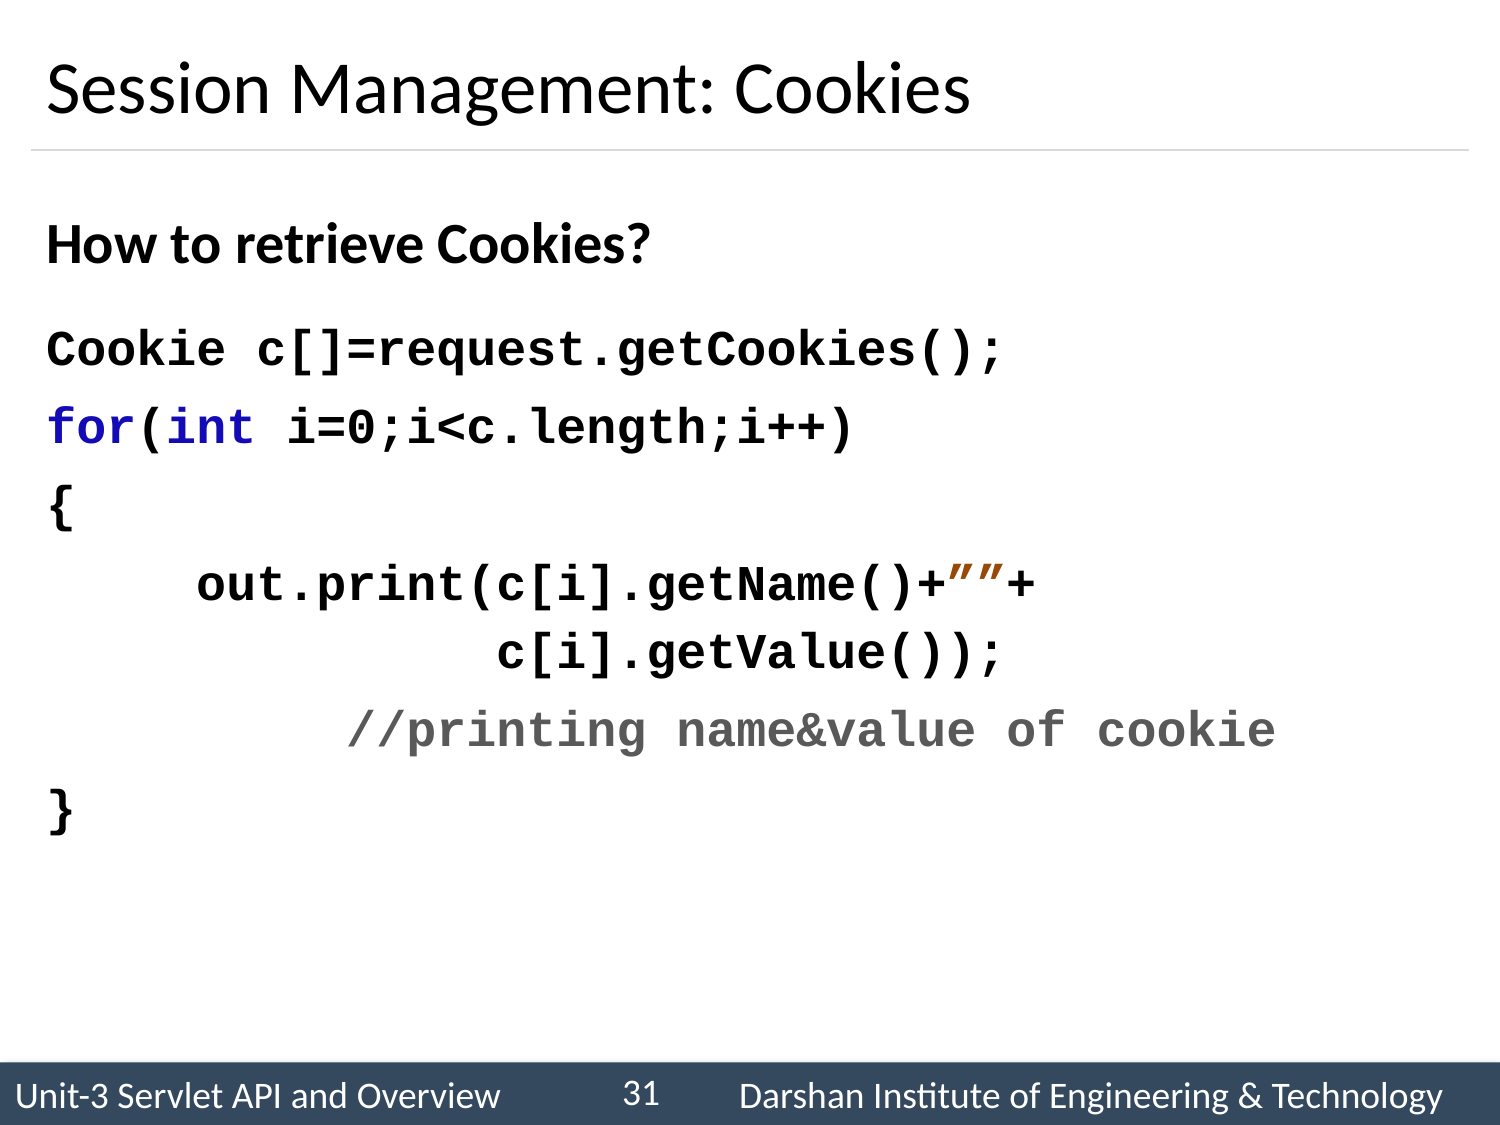

# Session Management: Cookies
How to retrieve Cookies?
Cookie c[]=request.getCookies();
for(int i=0;i<c.length;i++)
{
 	out.print(c[i].getName()+””+			     		 	c[i].getValue());
		//printing name&value of cookie
}

31